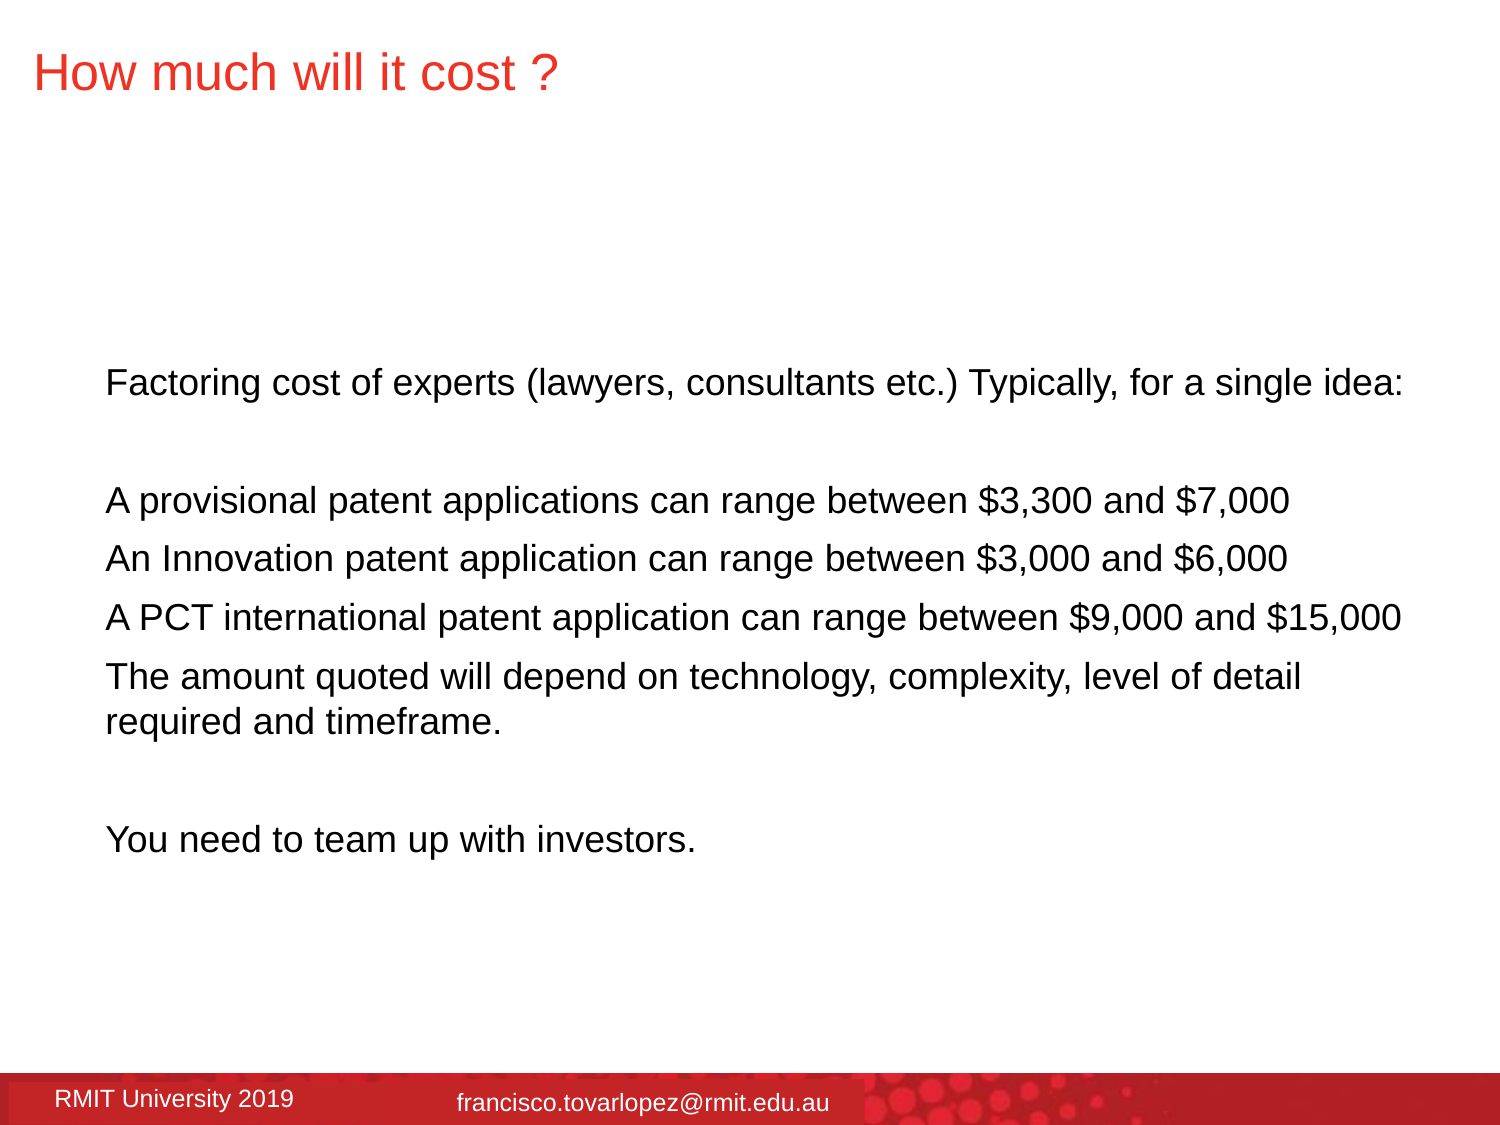

How much will it cost ?
Factoring cost of experts (lawyers, consultants etc.) Typically, for a single idea:

A provisional patent applications can range between $3,300 and $7,000
An Innovation patent application can range between $3,000 and $6,000
A PCT international patent application can range between $9,000 and $15,000
The amount quoted will depend on technology, complexity, level of detail required and timeframe.

You need to team up with investors.